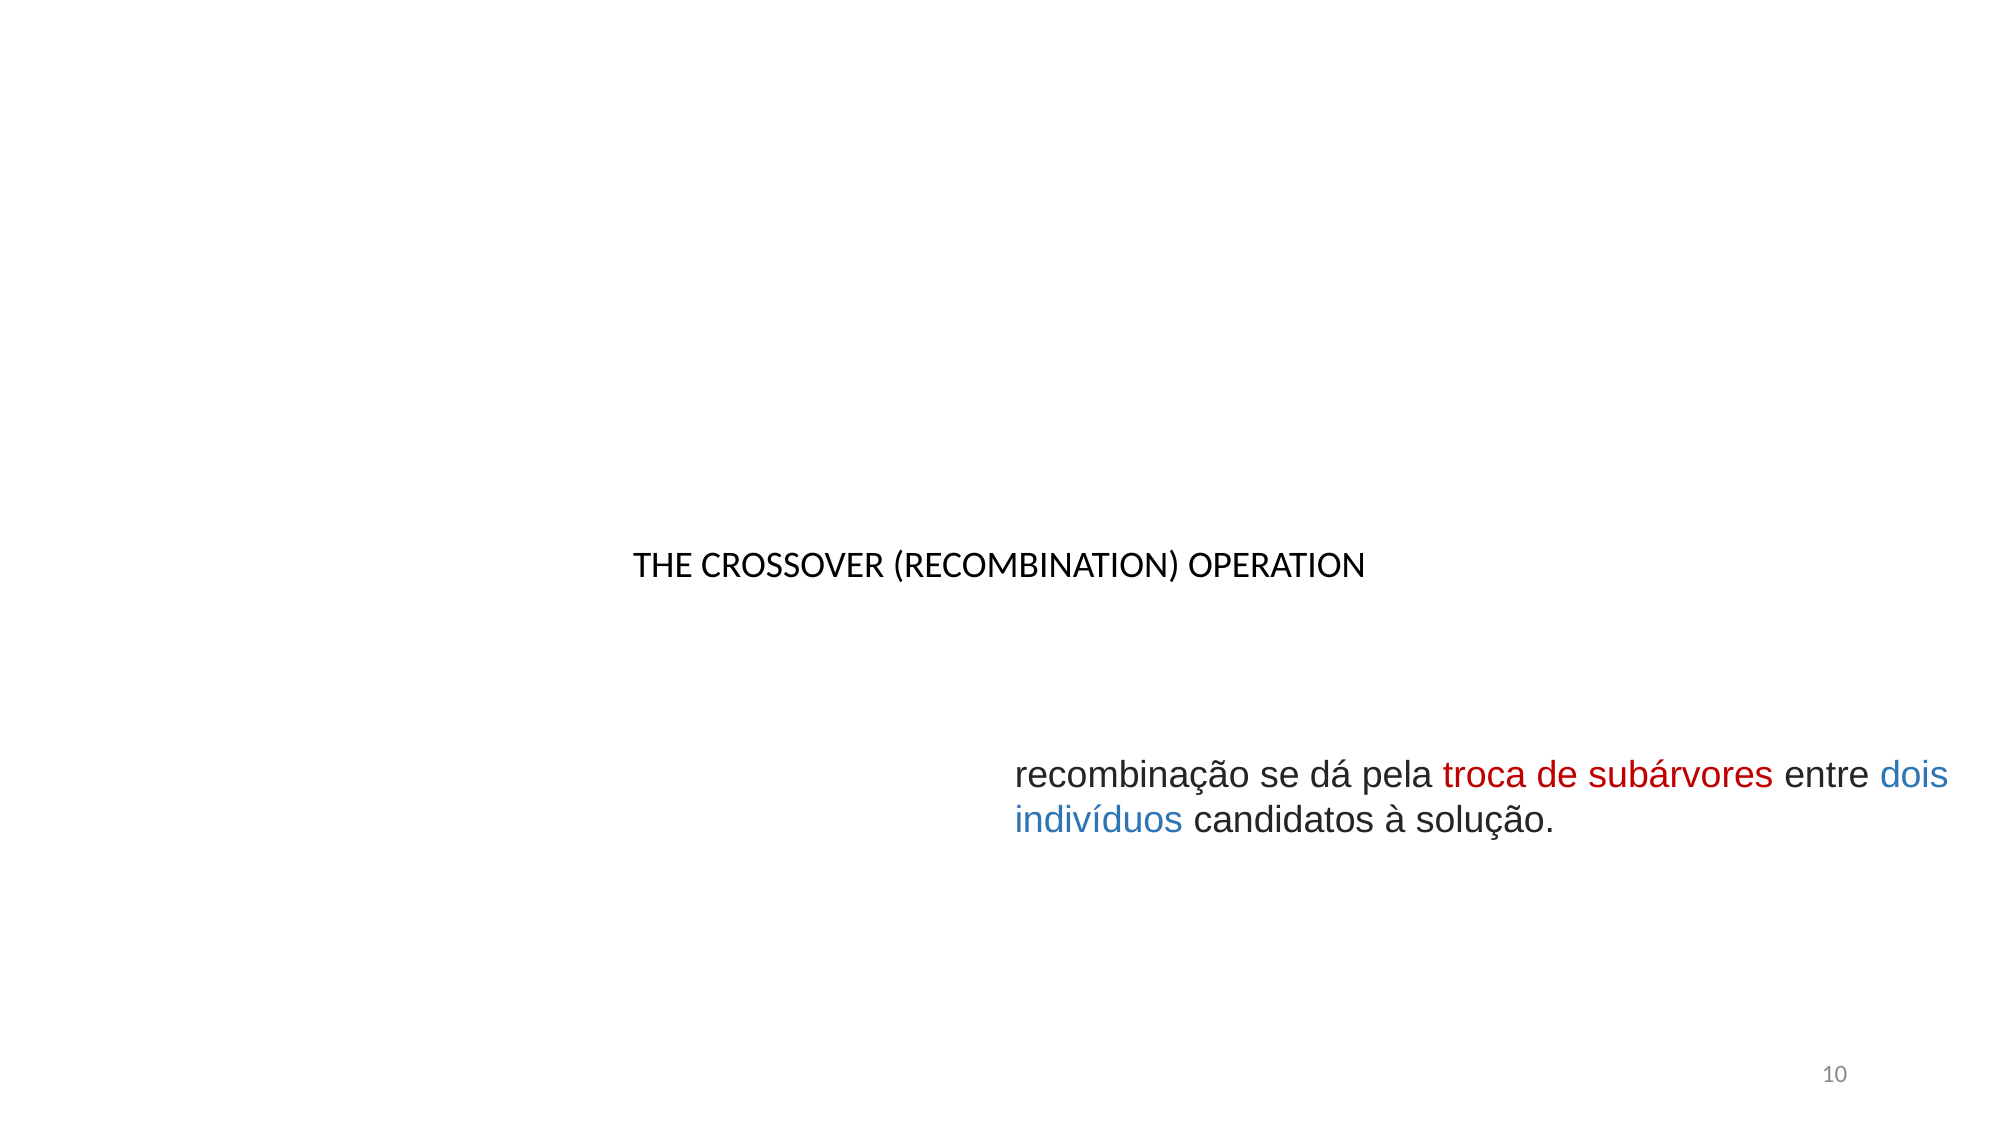

THE CROSSOVER (RECOMBINATION) OPERATION
recombinação se dá pela troca de subárvores entre dois indivíduos candidatos à solução.
10